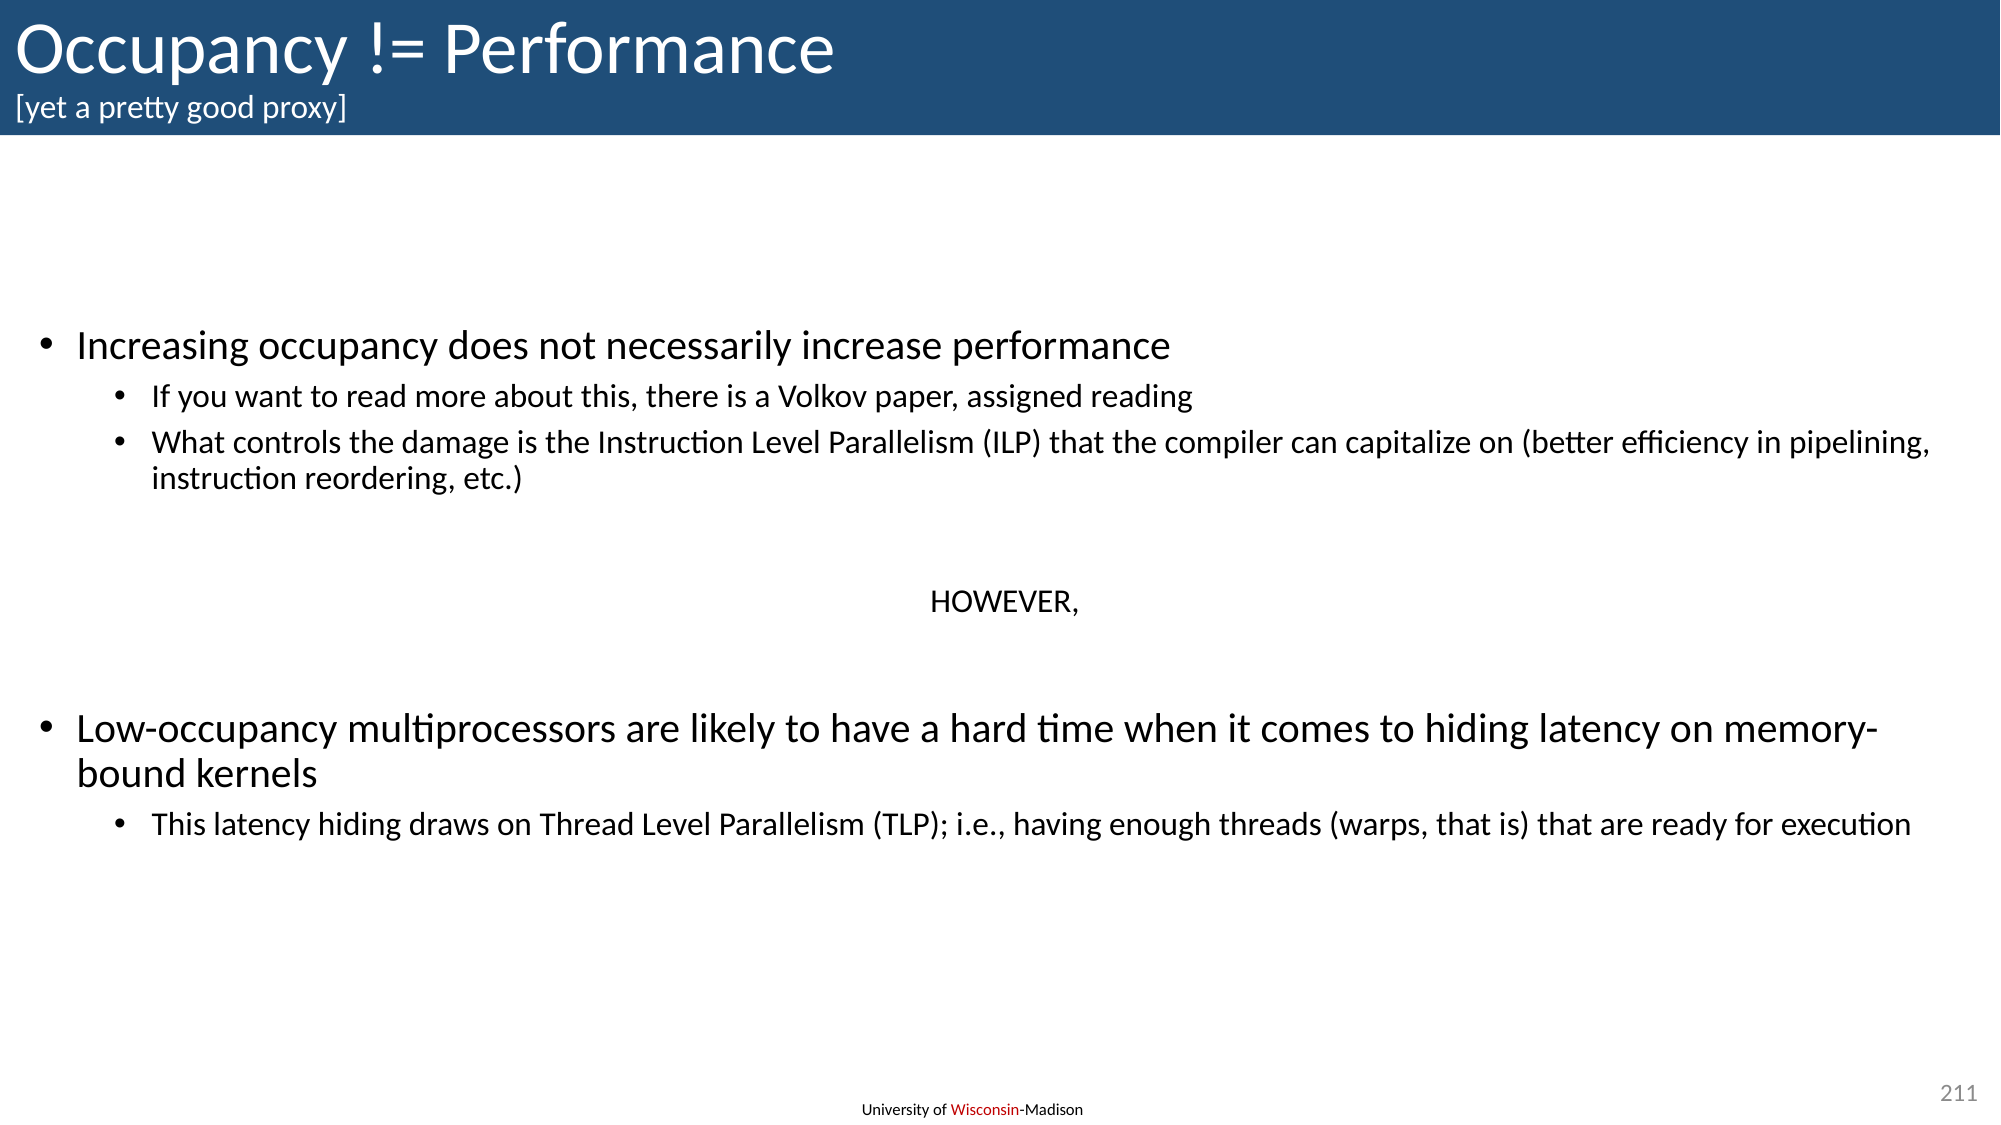

# Occupancy != Performance [yet a pretty good proxy]

Increasing occupancy does not necessarily increase performance
If you want to read more about this, there is a Volkov paper, assigned reading
What controls the damage is the Instruction Level Parallelism (ILP) that the compiler can capitalize on (better efficiency in pipelining, instruction reordering, etc.)

HOWEVER,

Low-occupancy multiprocessors are likely to have a hard time when it comes to hiding latency on memory-bound kernels
This latency hiding draws on Thread Level Parallelism (TLP); i.e., having enough threads (warps, that is) that are ready for execution

211